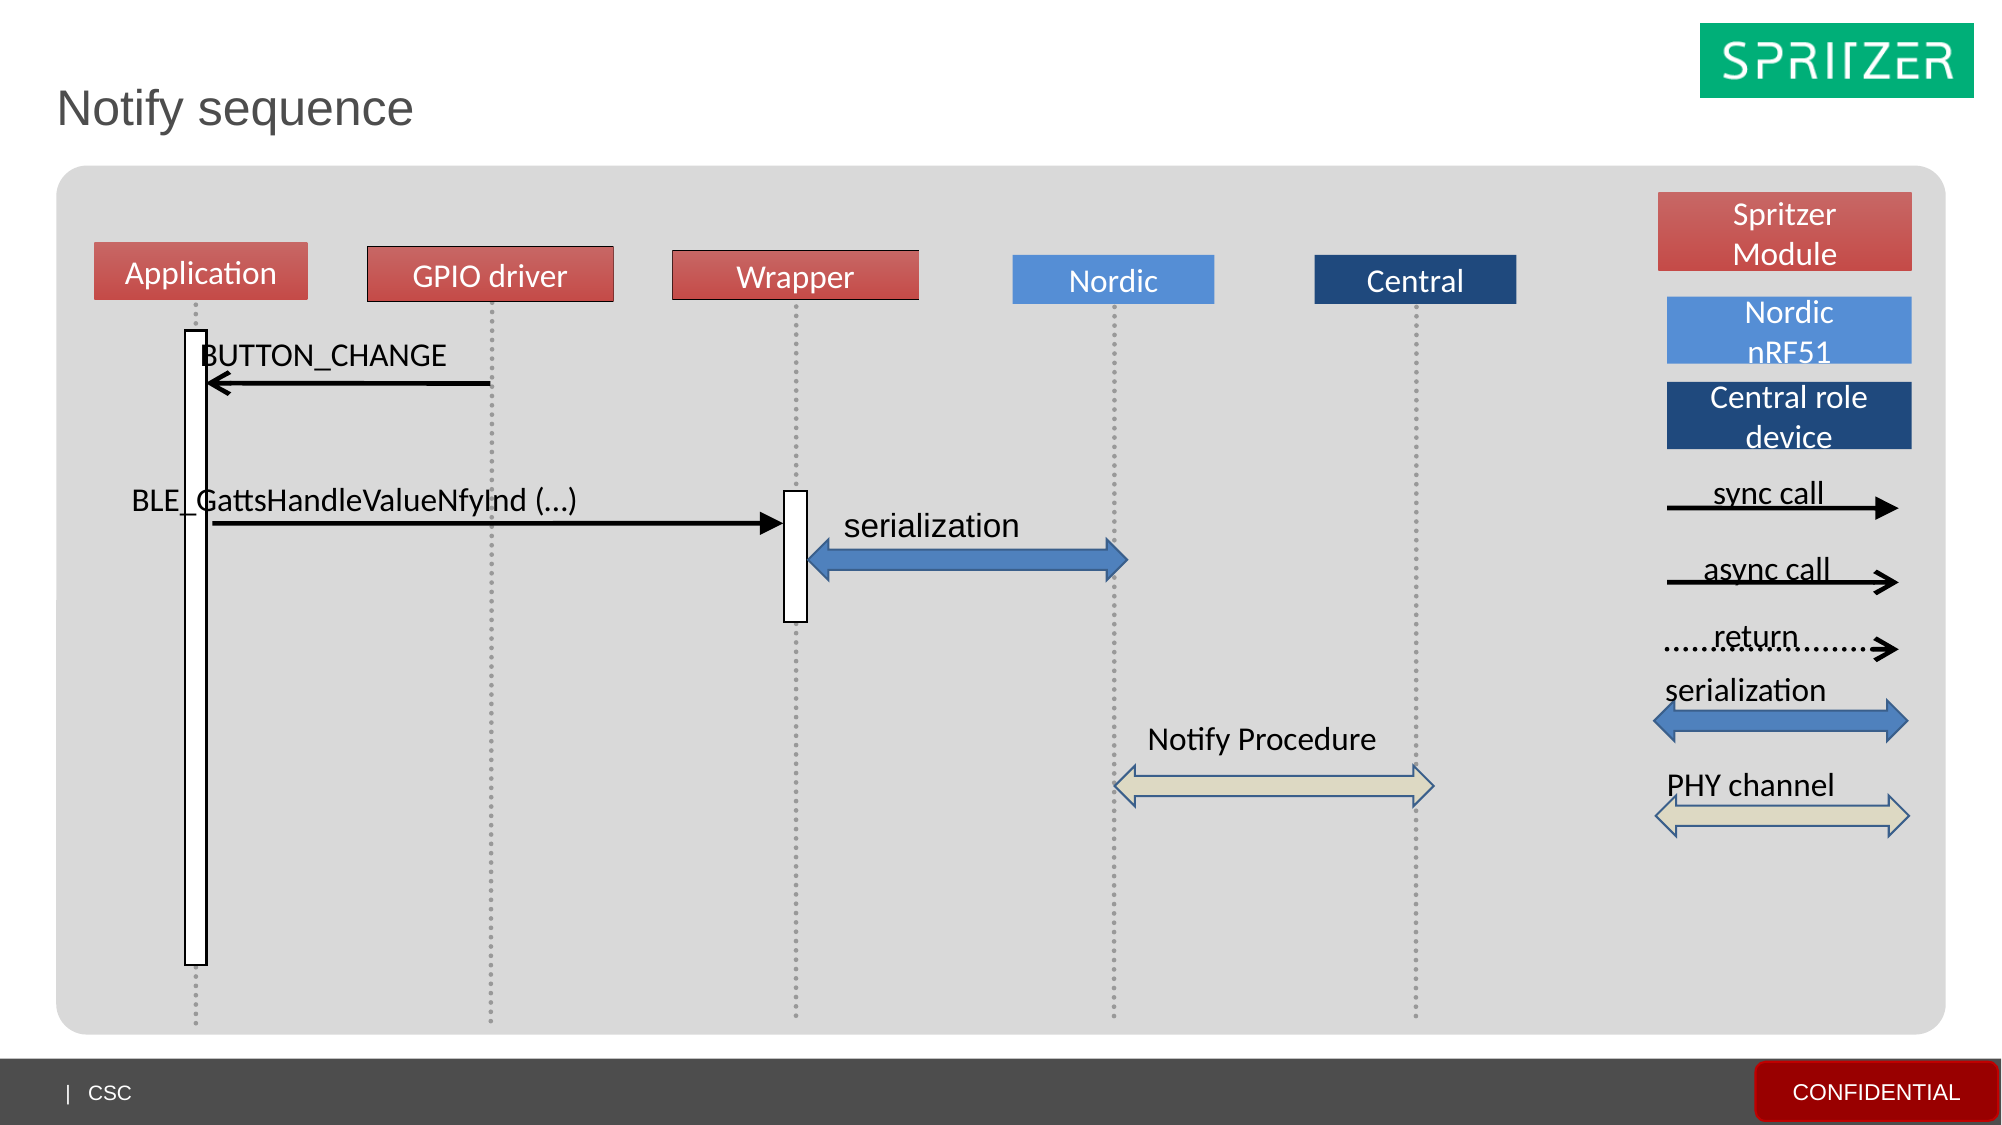

Notify sequence
Spritzer
Module
Application
GPIO driver
Wrapper
Nordic
Central
Nordic
nRF51

BUTTON_CHANGE

Central role
device

sync call
BLE_GattsHandleValueNfyInd (…)

serialization

async call

return

serialization

Notify Procedure
PHY channel